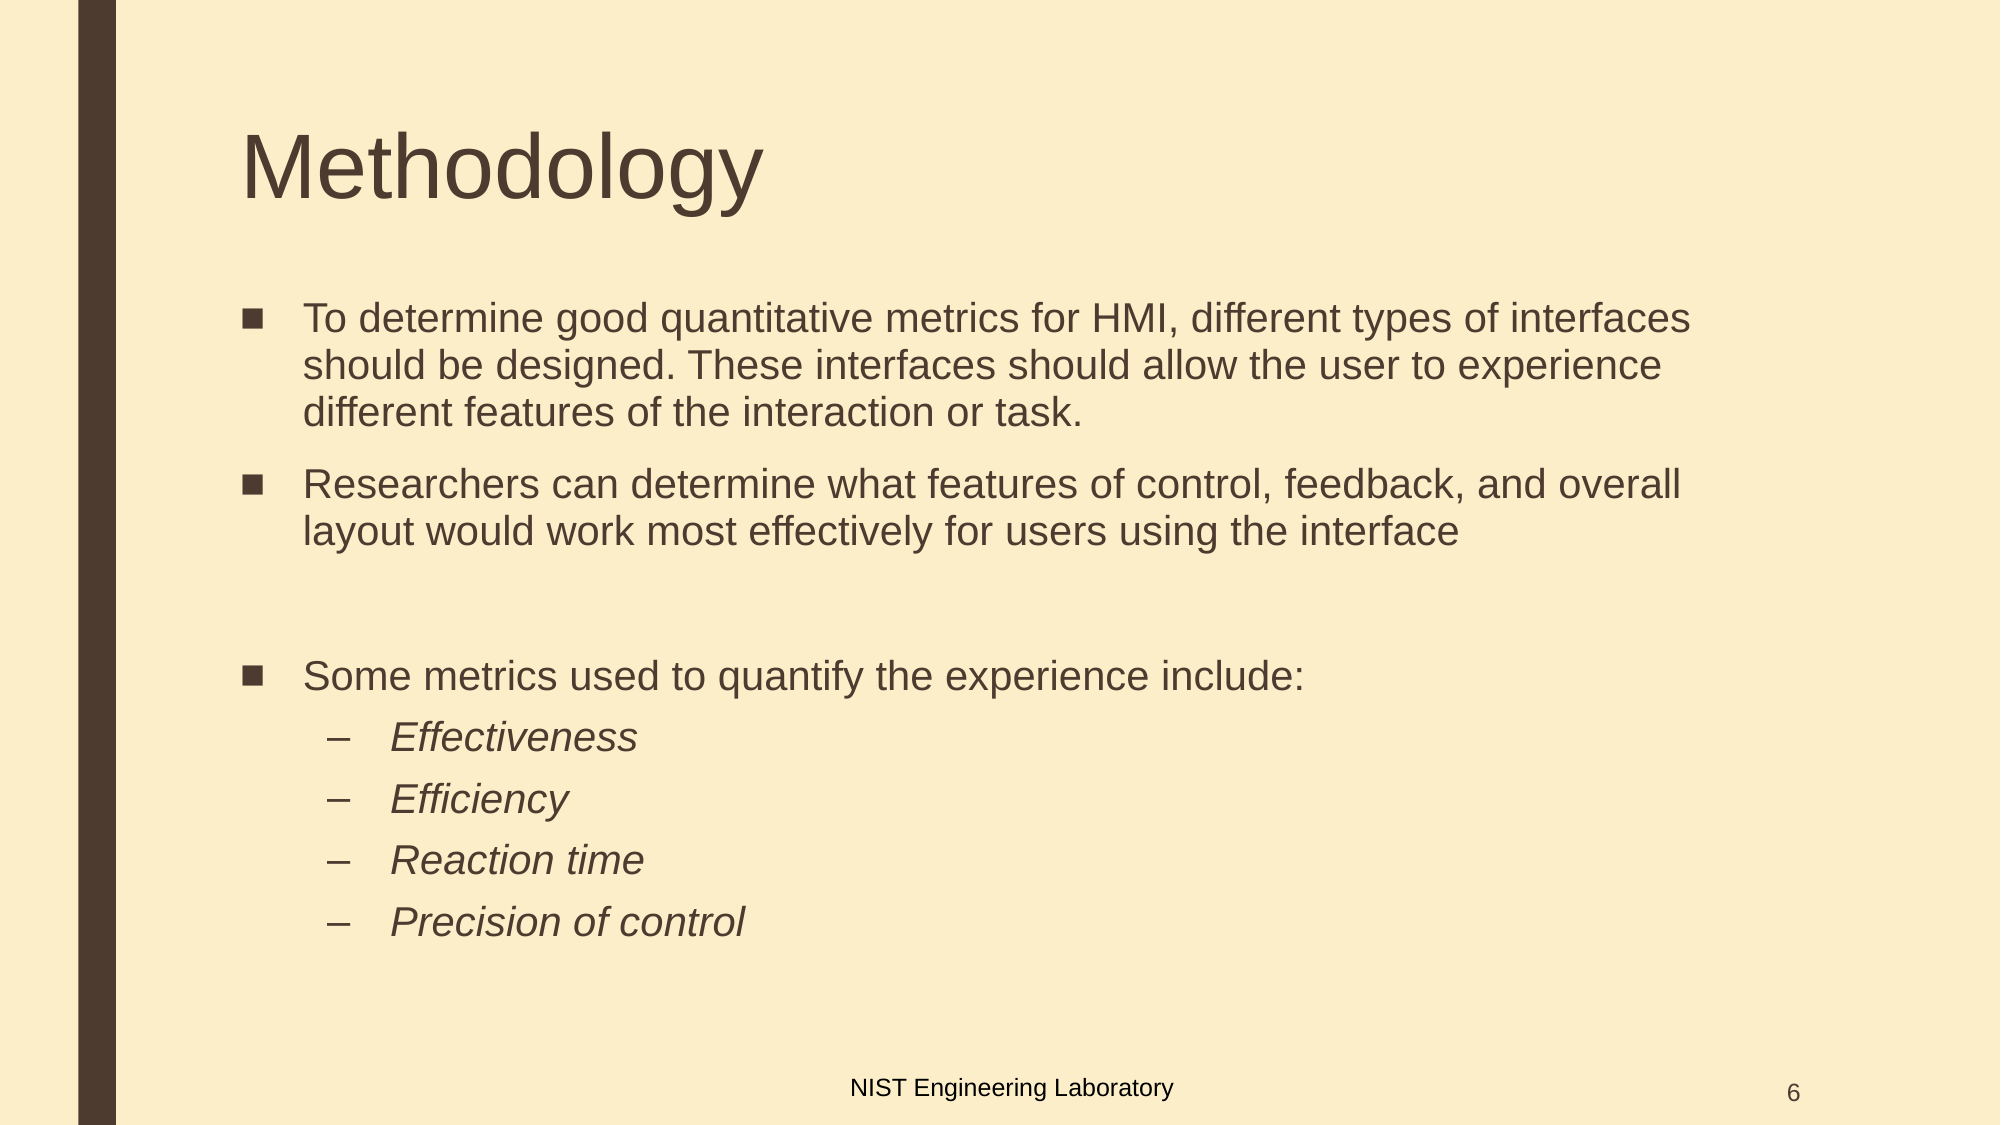

# Methodology
To determine good quantitative metrics for HMI, different types of interfaces should be designed. These interfaces should allow the user to experience different features of the interaction or task.
Researchers can determine what features of control, feedback, and overall layout would work most effectively for users using the interface

Some metrics used to quantify the experience include:
Effectiveness
Efficiency
Reaction time
Precision of control

6
NIST Engineering Laboratory